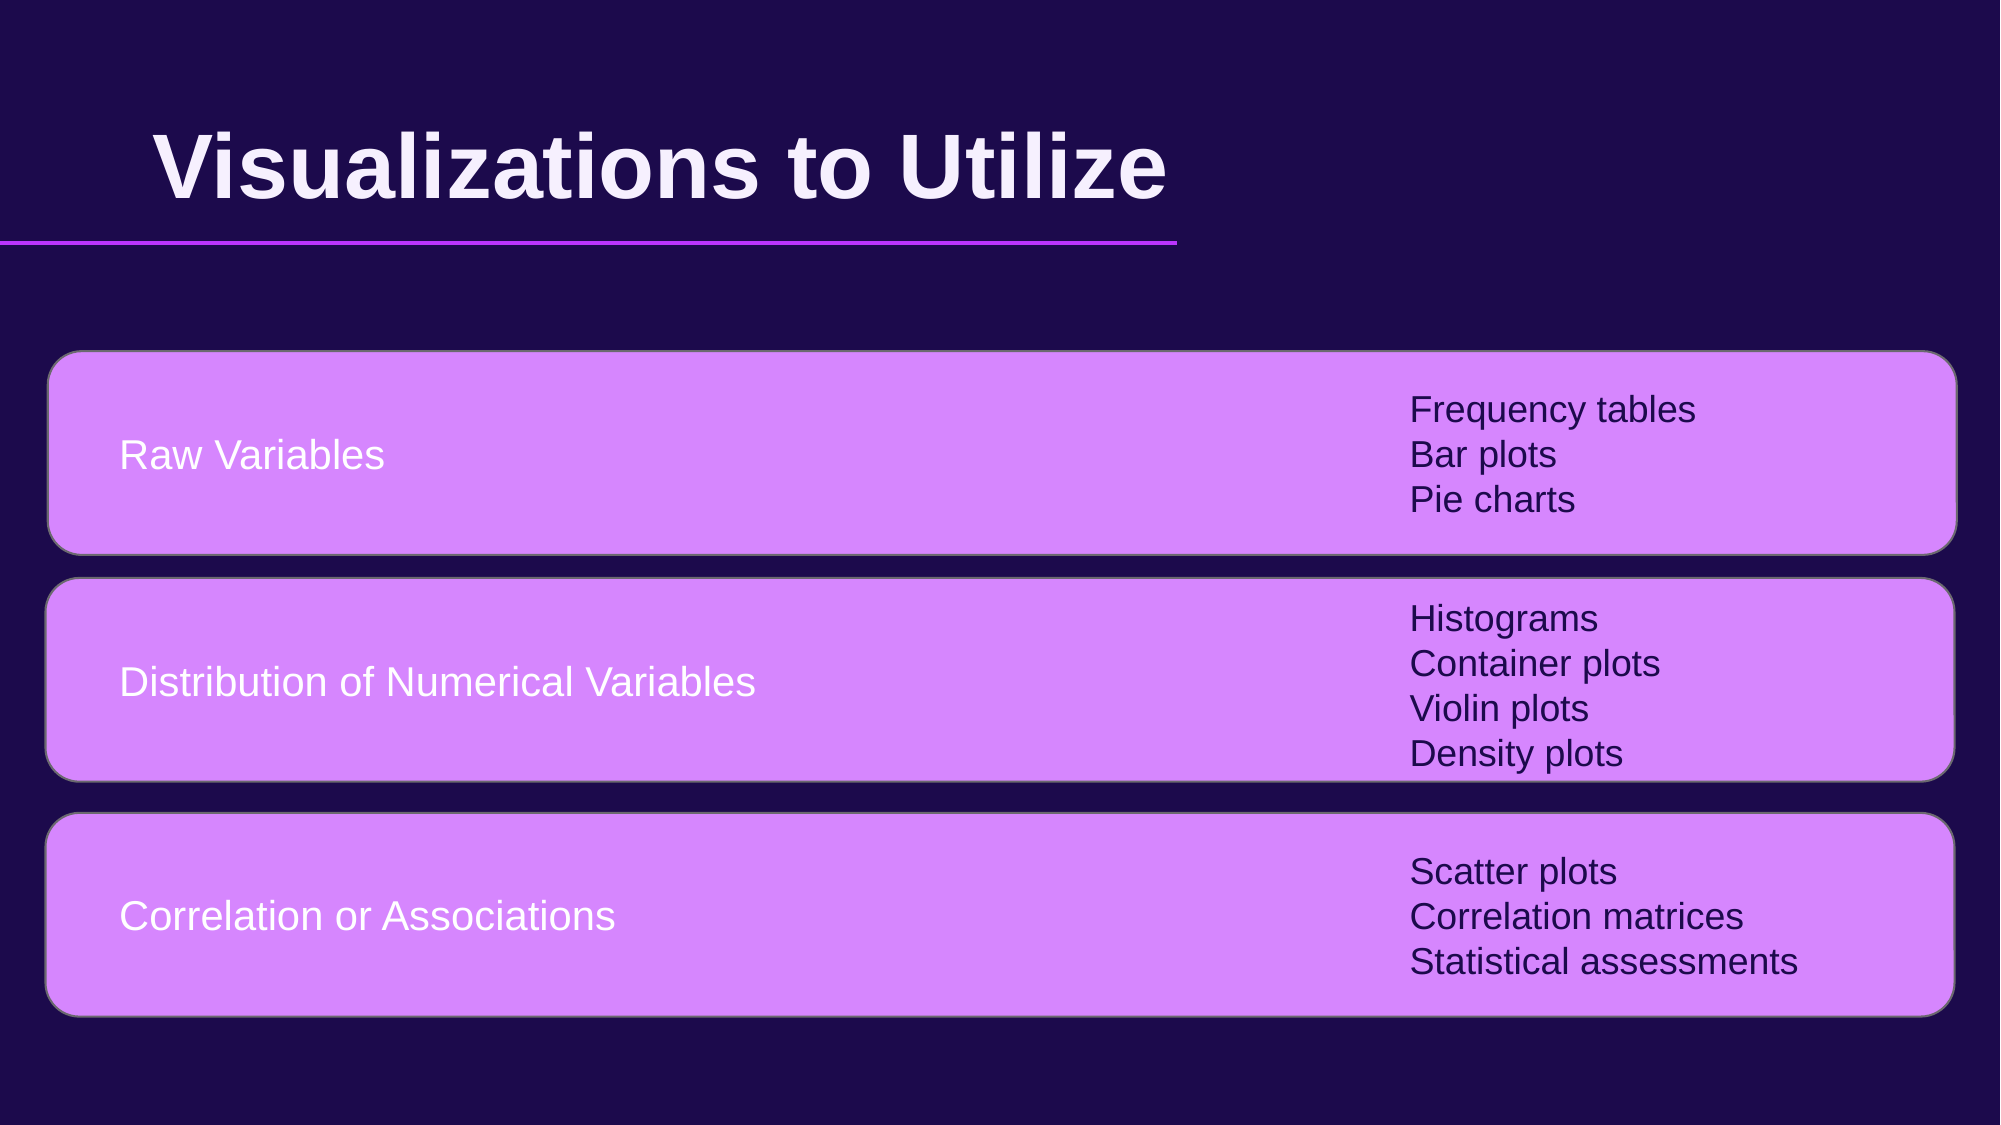

# Visualizations to Utilize

Frequency tables
Bar plots
Pie charts
Raw Variables

Histograms
Container plots
Violin plots
Density plots
Distribution of Numerical Variables

Scatter plots
Correlation matrices
Statistical assessments
Correlation or Associations